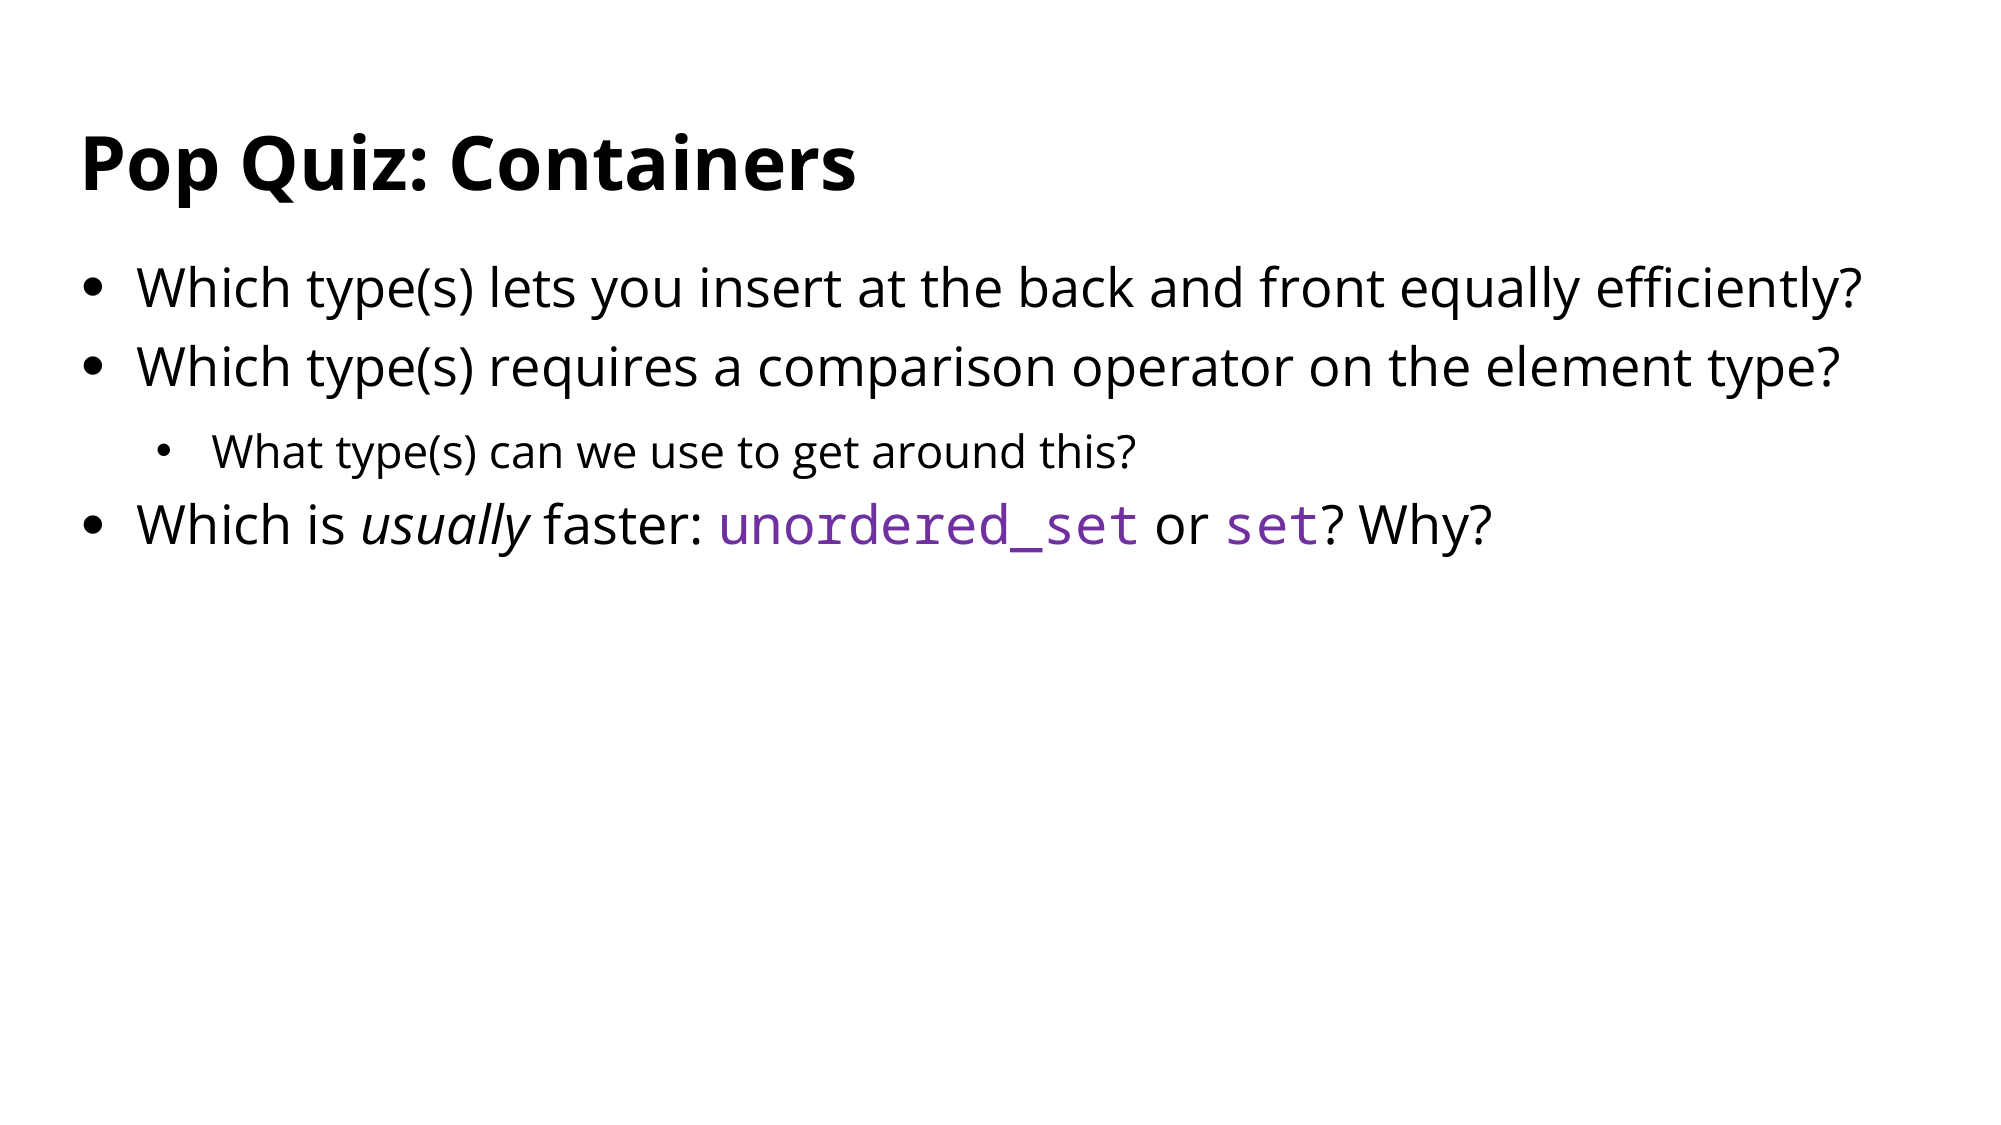

# Pop Quiz: Containers
Which type(s) lets you insert at the back and front equally efficiently?
Which type(s) requires a comparison operator on the element type?
What type(s) can we use to get around this?
Which is usually faster: unordered_set or set? Why?